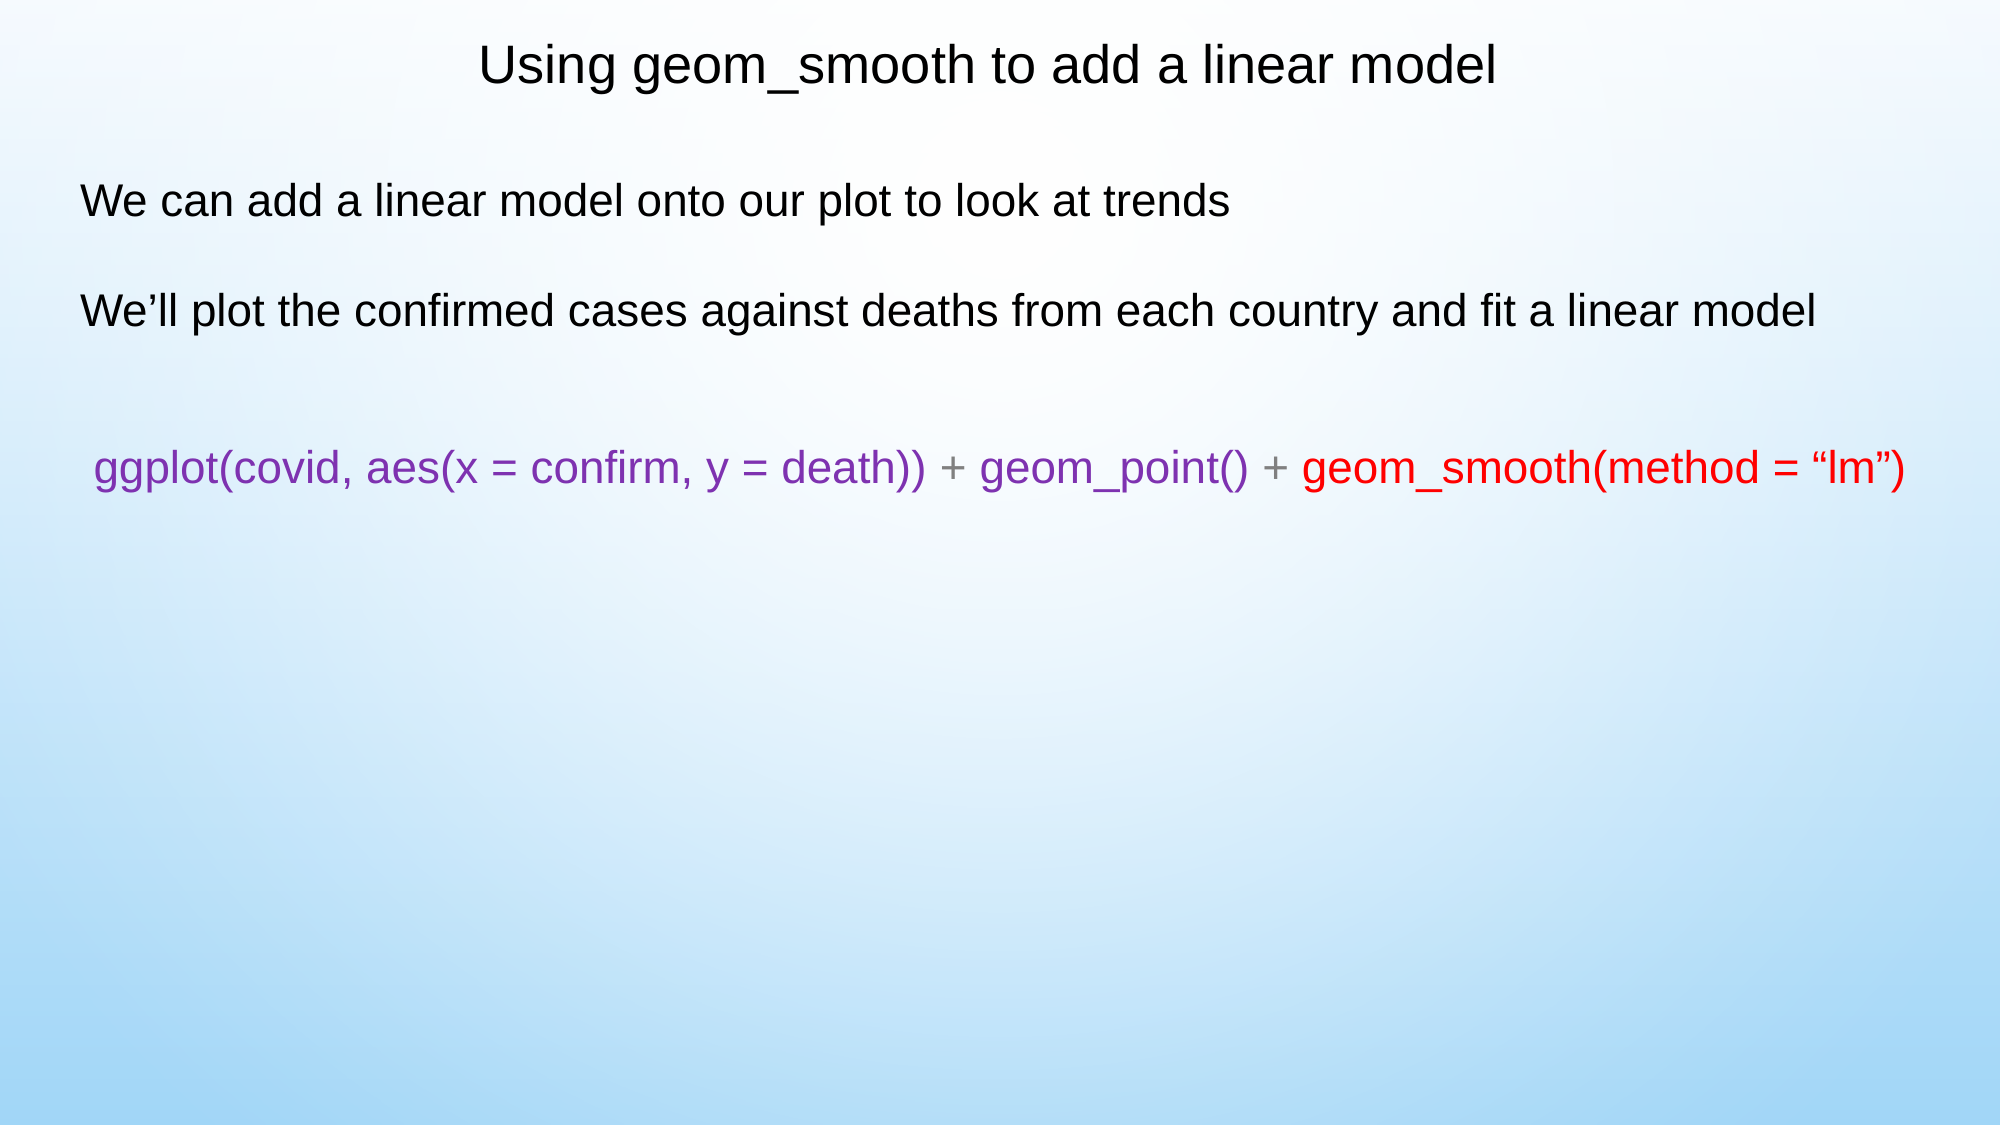

Using geom_smooth to add a linear model
We can add a linear model onto our plot to look at trends

We’ll plot the confirmed cases against deaths from each country and fit a linear model
ggplot(covid, aes(x = confirm, y = death)) + geom_point() + geom_smooth(method = “lm”)